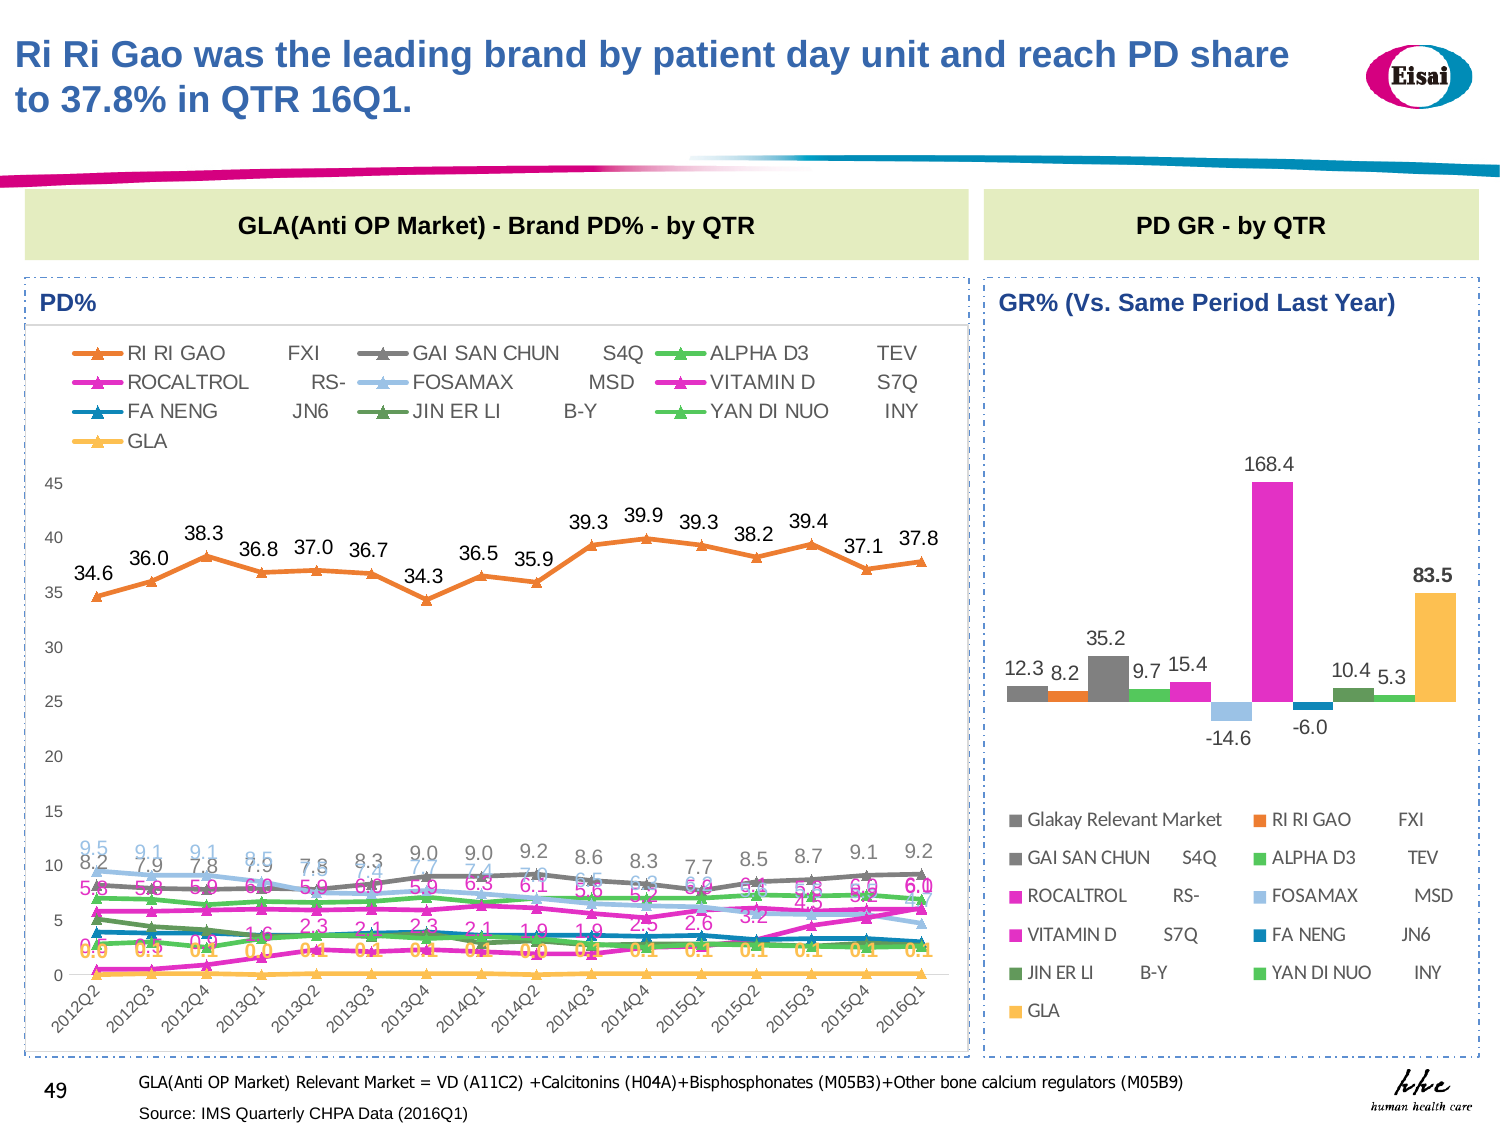

Ri Ri Gao was the leading brand by patient day unit and reach PD share to 37.8% in QTR 16Q1.
GLA(Anti OP Market) - Brand PD% - by QTR
PD GR - by QTR

PD%
GR% (Vs. Same Period Last Year)

### Chart

| Category | RI RI GAO          FXI | GAI SAN CHUN       S4Q | ALPHA D3           TEV | ROCALTROL          RS- | FOSAMAX            MSD | VITAMIN D          S7Q | FA NENG            JN6 | JIN ER LI          B-Y | YAN DI NUO         INY | GLA |
|---|---|---|---|---|---|---|---|---|---|---|
| 2012Q2 | 34.6 | 8.2 | 7.0 | 5.8 | 9.5 | 0.5 | 3.9 | 5.1 | 2.8 | 0.0 |
| 2012Q3 | 36.0 | 7.9 | 6.9 | 5.8 | 9.1 | 0.5 | 3.8 | 4.4 | 3.0 | 0.1 |
| 2012Q4 | 38.3 | 7.8 | 6.4 | 5.9 | 9.1 | 0.9 | 3.8 | 4.1 | 2.5 | 0.1 |
| 2013Q1 | 36.8 | 7.9 | 6.7 | 6.0 | 8.5 | 1.6 | 3.6 | 3.5 | 3.3 | 0.0 |
| 2013Q2 | 37.0 | 7.8 | 6.6 | 5.9 | 7.5 | 2.3 | 3.6 | 3.6 | 3.6 | 0.1 |
| 2013Q3 | 36.7 | 8.3 | 6.7 | 6.0 | 7.4 | 2.1 | 3.8 | 3.5 | 3.6 | 0.1 |
| 2013Q4 | 34.3 | 9.0 | 7.1 | 5.9 | 7.7 | 2.3 | 3.9 | 3.8 | 3.3 | 0.1 |
| 2014Q1 | 36.5 | 9.0 | 6.6 | 6.3 | 7.4 | 2.1 | 3.6 | 2.9 | 3.5 | 0.1 |
| 2014Q2 | 35.9 | 9.2 | 7.0 | 6.1 | 7.0 | 1.9 | 3.6 | 3.1 | 3.3 | 0.0 |
| 2014Q3 | 39.3 | 8.6 | 7.0 | 5.6 | 6.5 | 1.9 | 3.6 | 2.7 | 2.8 | 0.1 |
| 2014Q4 | 39.9 | 8.3 | 7.0 | 5.2 | 6.3 | 2.5 | 3.5 | 2.8 | 2.5 | 0.1 |
| 2015Q1 | 39.3 | 7.7 | 7.0 | 5.9 | 6.2 | 2.6 | 3.6 | 2.8 | 2.8 | 0.1 |
| 2015Q2 | 38.2 | 8.5 | 7.3 | 6.1 | 5.6 | 3.2 | 3.2 | 2.8 | 2.7 | 0.1 |
| 2015Q3 | 39.4 | 8.7 | 7.2 | 5.8 | 5.5 | 4.5 | 3.3 | 2.6 | 2.6 | 0.1 |
| 2015Q4 | 37.1 | 9.1 | 7.3 | 6.0 | 5.5 | 5.2 | 3.3 | 2.9 | 2.5 | 0.1 |
| 2016Q1 | 37.8 | 9.2 | 6.9 | 6.0 | 4.7 | 6.1 | 3.0 | 2.7 | 2.6 | 0.1 |

### Chart

| Category |  |  |  |  |  |  |  |  |  |  |  |
|---|---|---|---|---|---|---|---|---|---|---|---|
GLA(Anti OP Market) Relevant Market = VD (A11C2) +Calcitonins (H04A)+Bisphosphonates (M05B3)+Other bone calcium regulators (M05B9)
49
Source: IMS Quarterly CHPA Data (2016Q1)